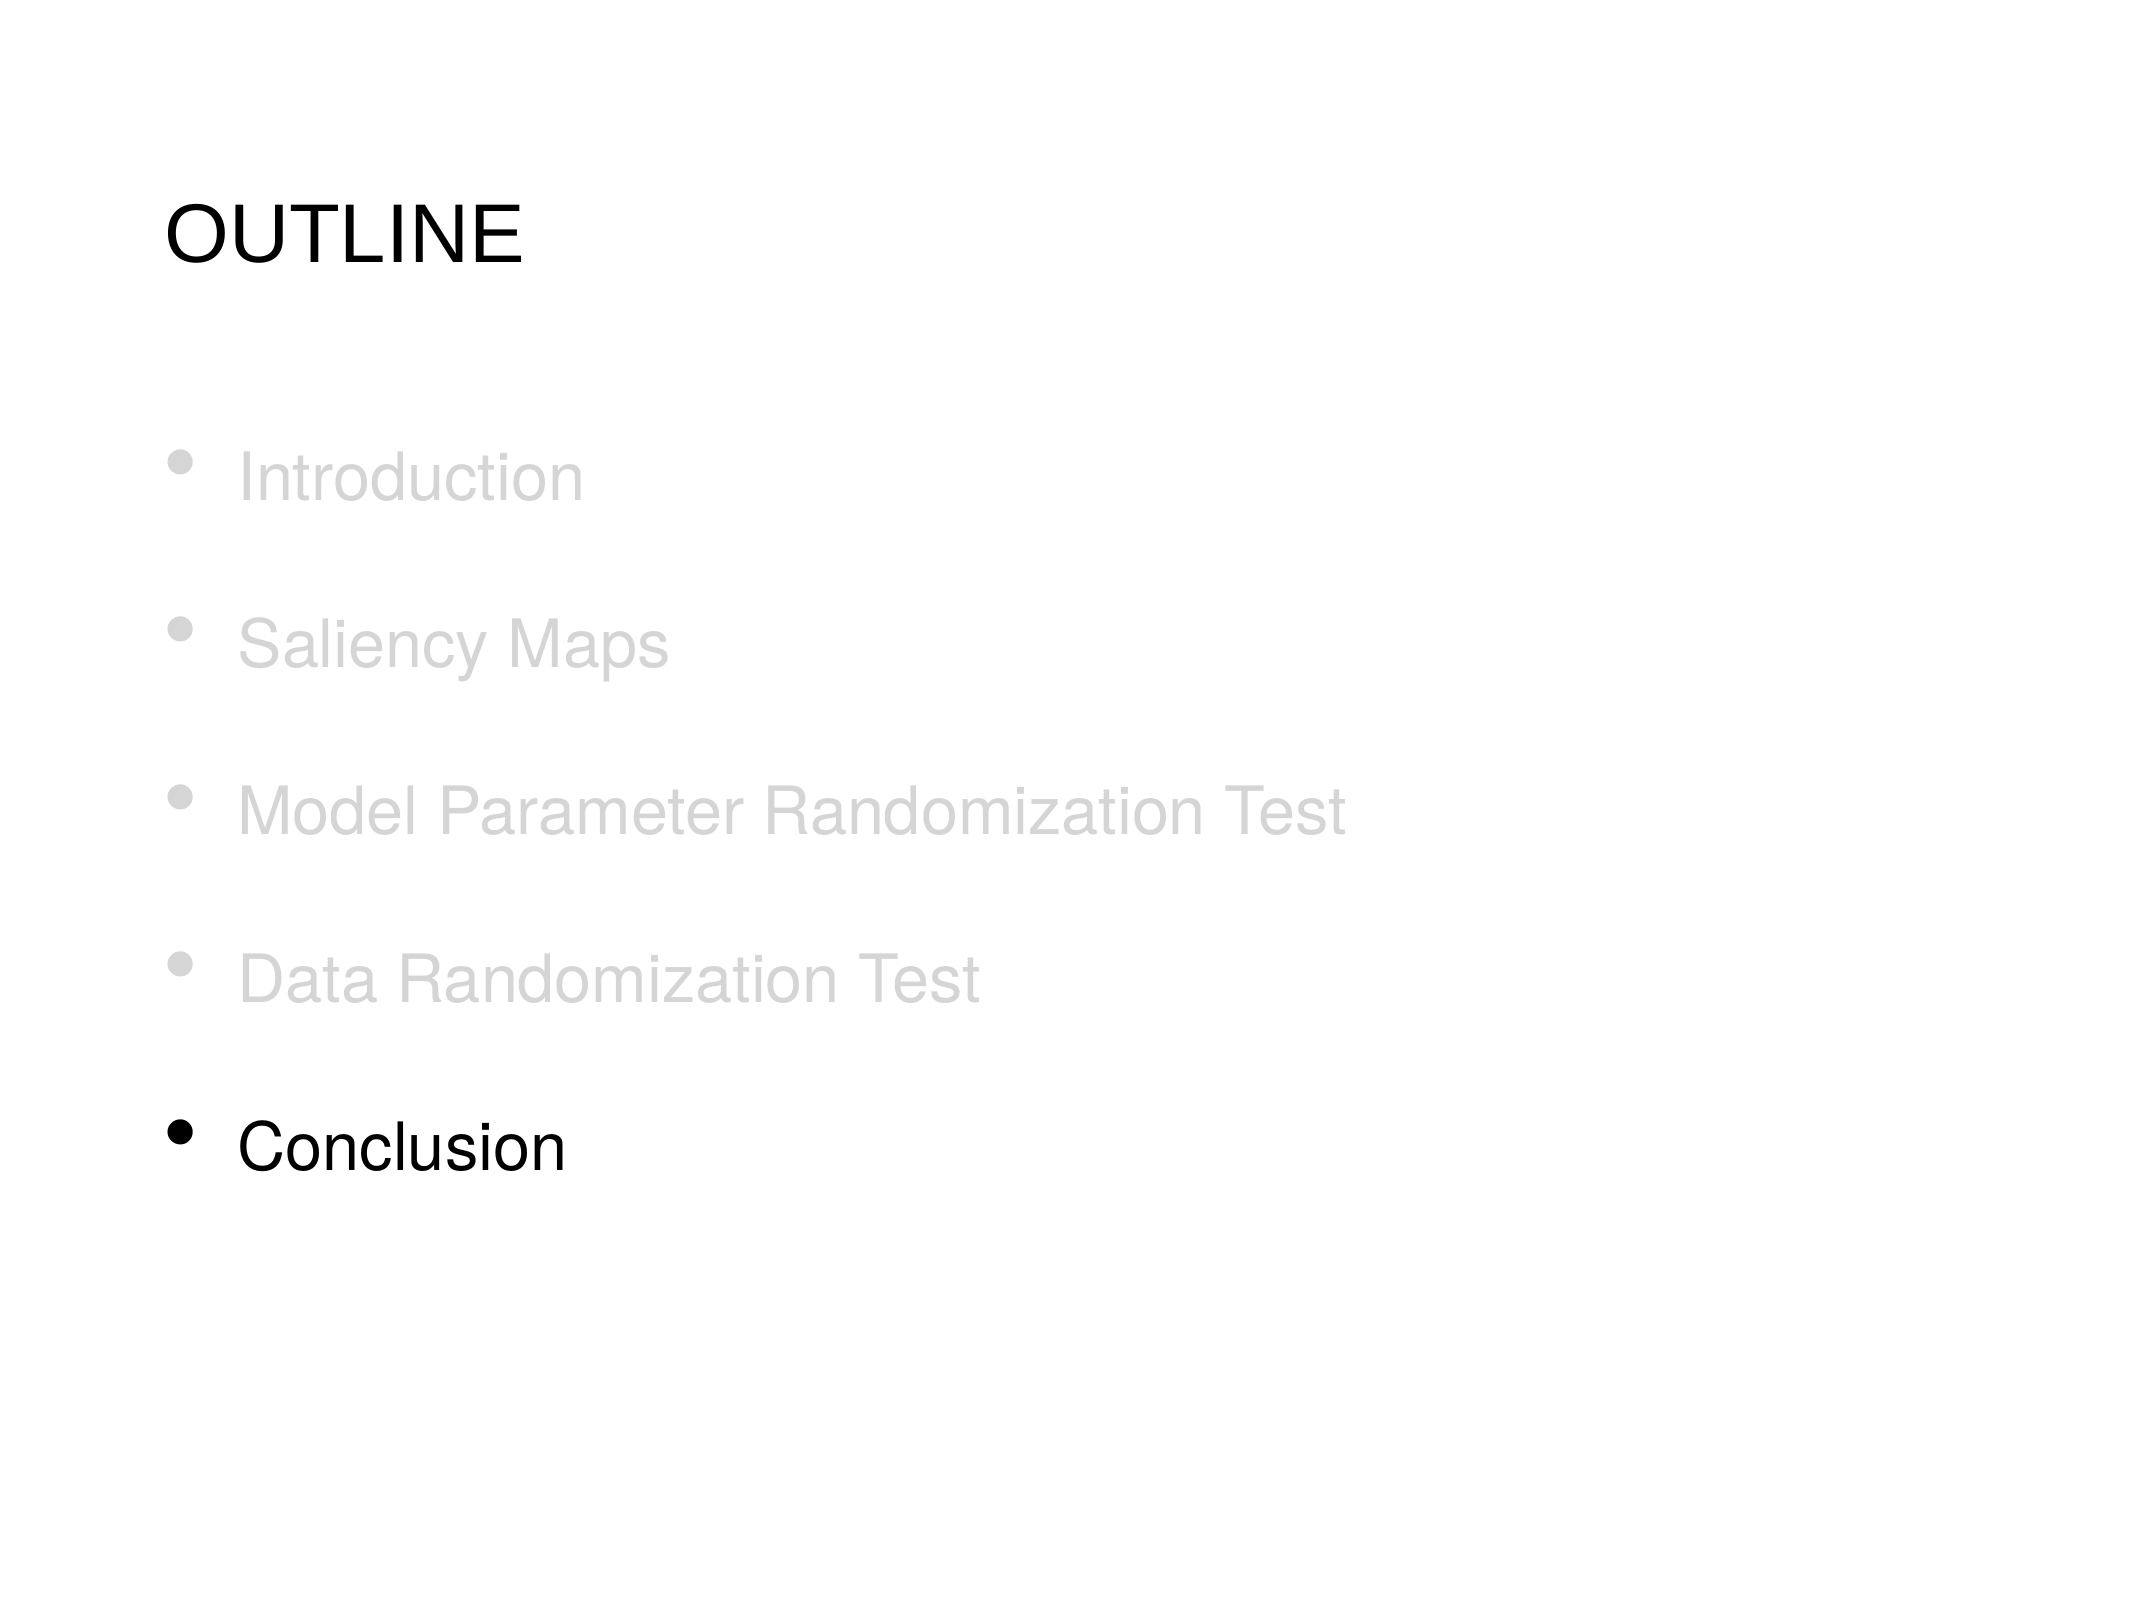

# OUTLINE
Introduction
Saliency Maps
Model Parameter Randomization Test
Data Randomization Test
Conclusion